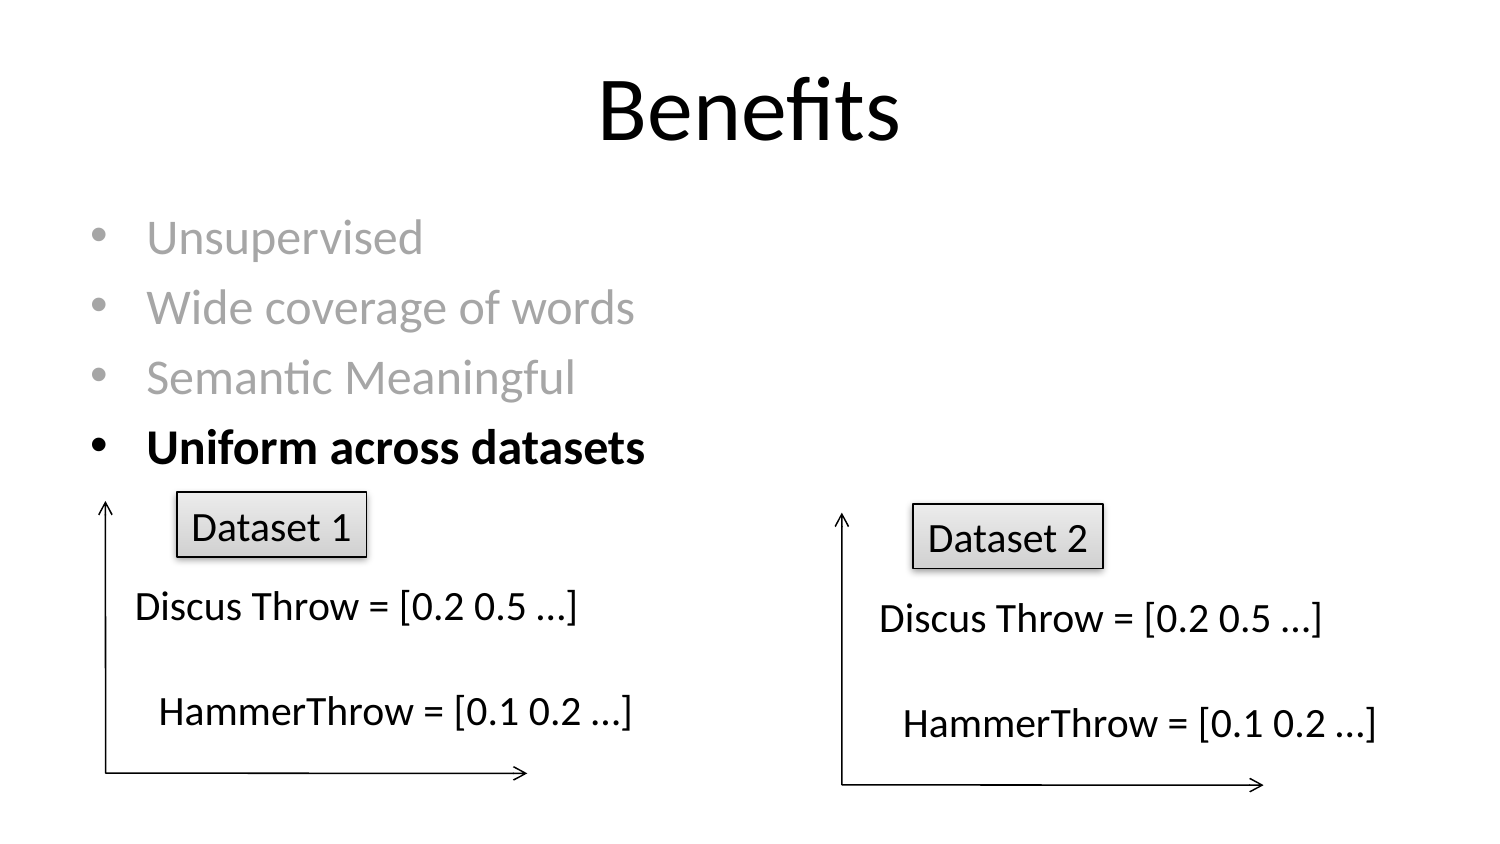

# Benefits
Unsupervised
Wide coverage of words
Semantic Meaningful
Uniform across datasets

Dataset 1
Dataset 2
Discus Throw = [0.2 0.5 …]
Discus Throw = [0.2 0.5 …]
HammerThrow = [0.1 0.2 …]
HammerThrow = [0.1 0.2 …]